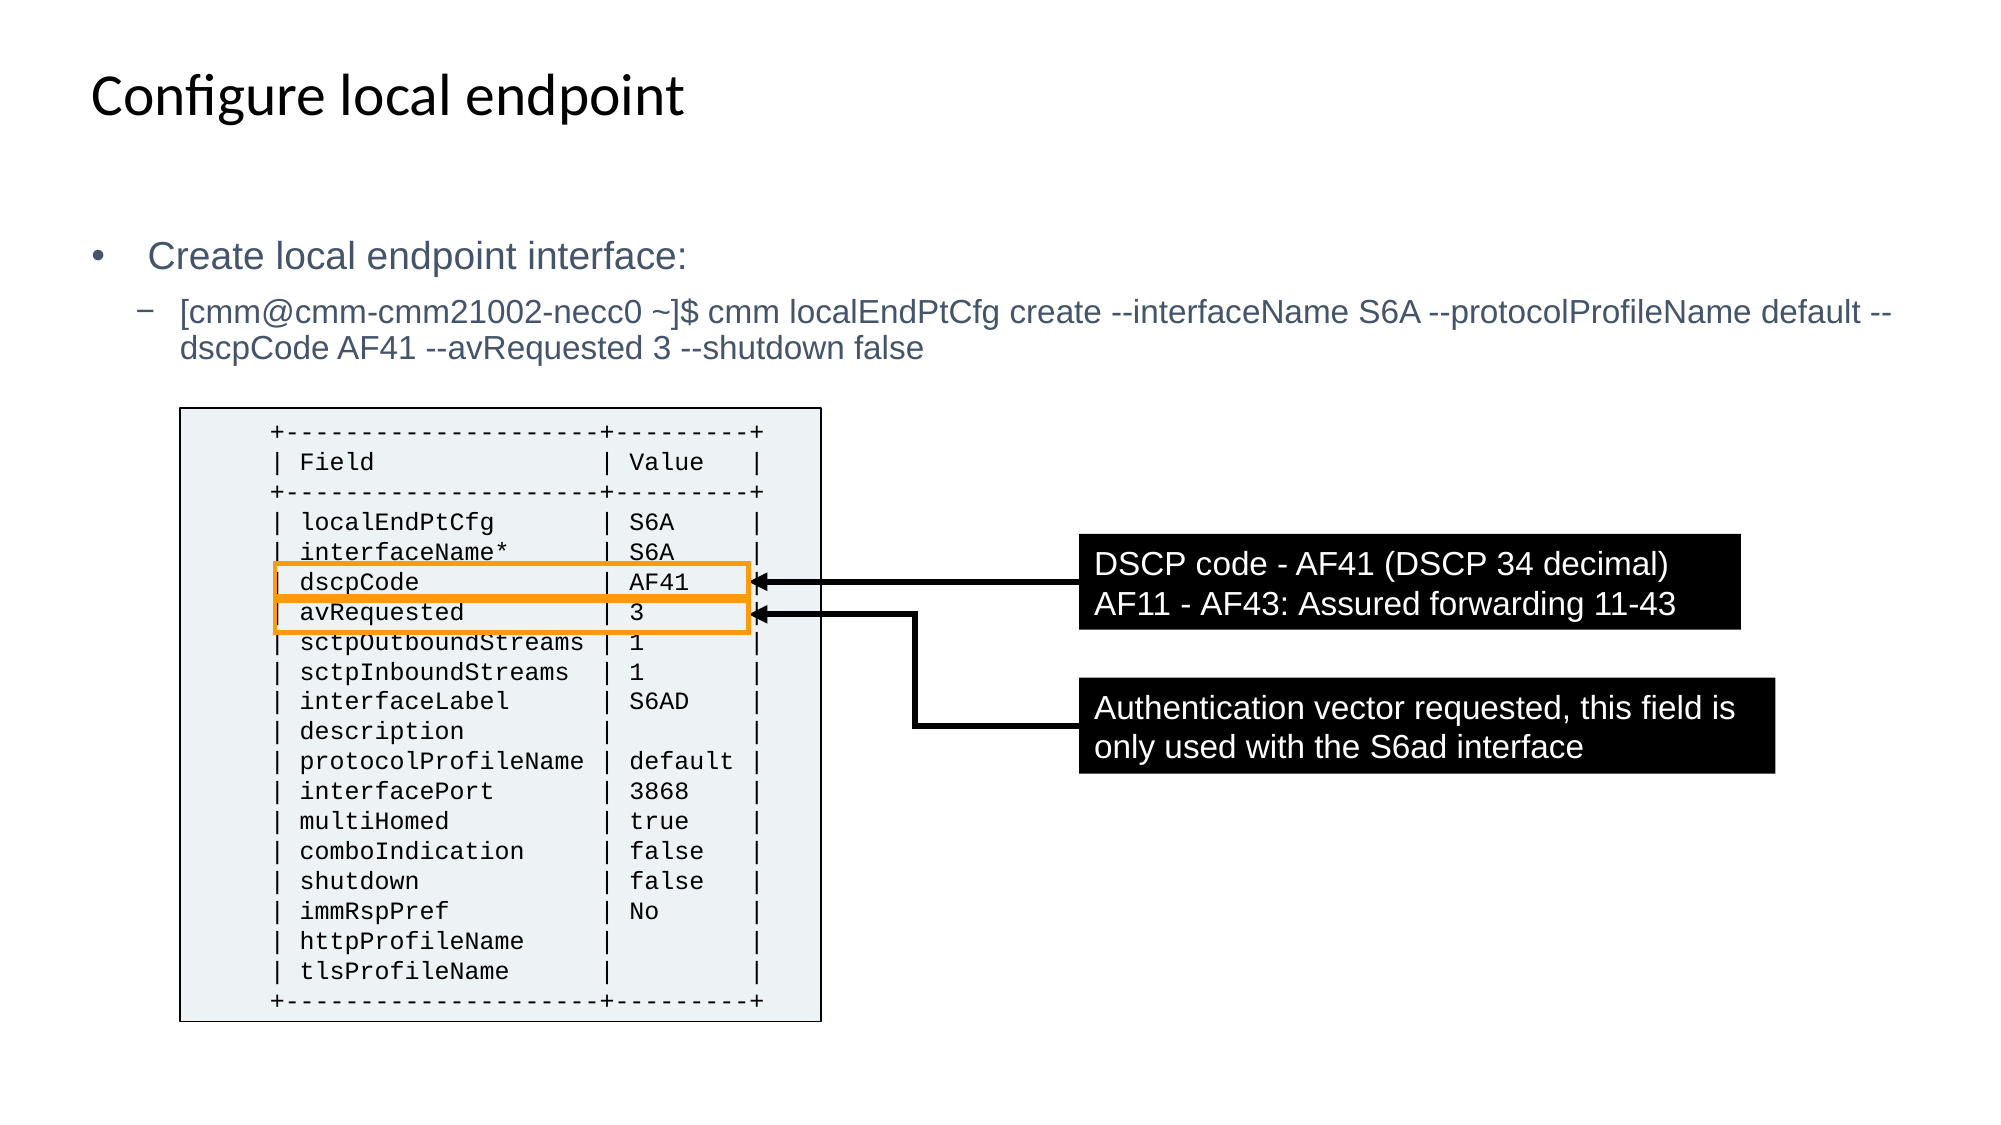

Slide excluded from Table of Contents
# Configure local endpoint
Create local endpoint interface:
[cmm@cmm-cmm21002-necc0 ~]$ cmm localEndPtCfg create --interfaceName S6A --protocolProfileName default --dscpCode AF41 --avRequested 3 --shutdown false

+---------------------+---------+
| Field               | Value   |
+---------------------+---------+
| localEndPtCfg       | S6A     |
| interfaceName*      | S6A     |
| dscpCode            | AF41    |
| avRequested         | 3       |
| sctpOutboundStreams | 1       |
| sctpInboundStreams  | 1       |
| interfaceLabel      | S6AD    |
| description         |         |
| protocolProfileName | default |
| interfacePort       | 3868    |
| multiHomed          | true    |
| comboIndication     | false   |
| shutdown            | false   |
| immRspPref          | No      |
| httpProfileName     |         |
| tlsProfileName      |         |
+---------------------+---------+
DSCP code - AF41 (DSCP 34 decimal)
AF11 - AF43: Assured forwarding 11-43

Authentication vector requested, this field is only used with the S6ad interface